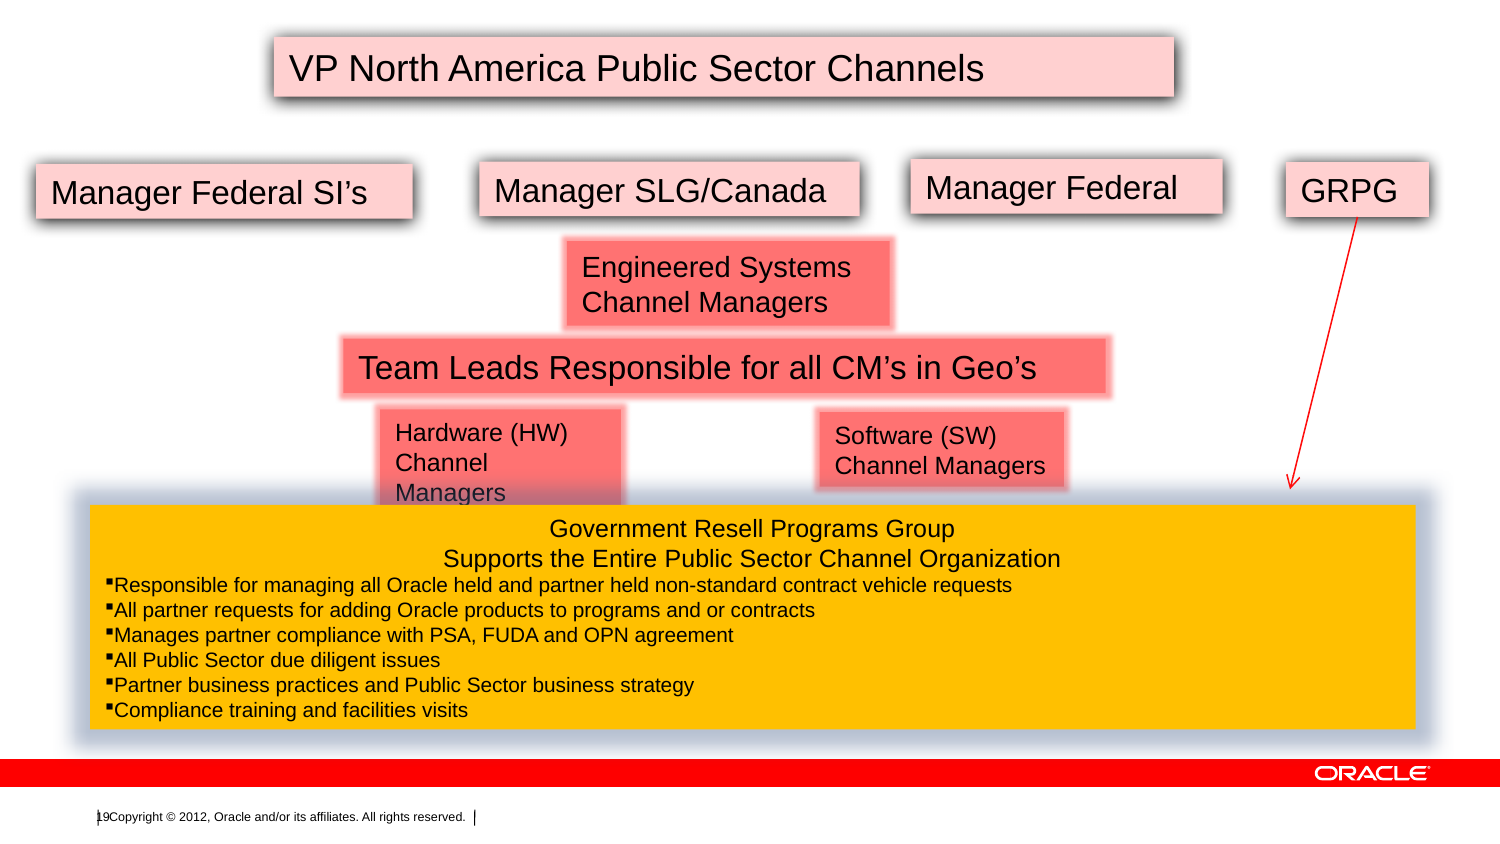

VP North America Public Sector Channels
Manager Federal
Manager SLG/Canada
GRPG
Manager Federal SI’s
Engineered Systems
Channel Managers

Team Leads Responsible for all CM’s in Geo’s
Hardware (HW) Channel Managers
Software (SW) Channel Managers
Government Resell Programs Group
Supports the Entire Public Sector Channel Organization
Responsible for managing all Oracle held and partner held non-standard contract vehicle requests
All partner requests for adding Oracle products to programs and or contracts
Manages partner compliance with PSA, FUDA and OPN agreement
All Public Sector due diligent issues
Partner business practices and Public Sector business strategy
Compliance training and facilities visits